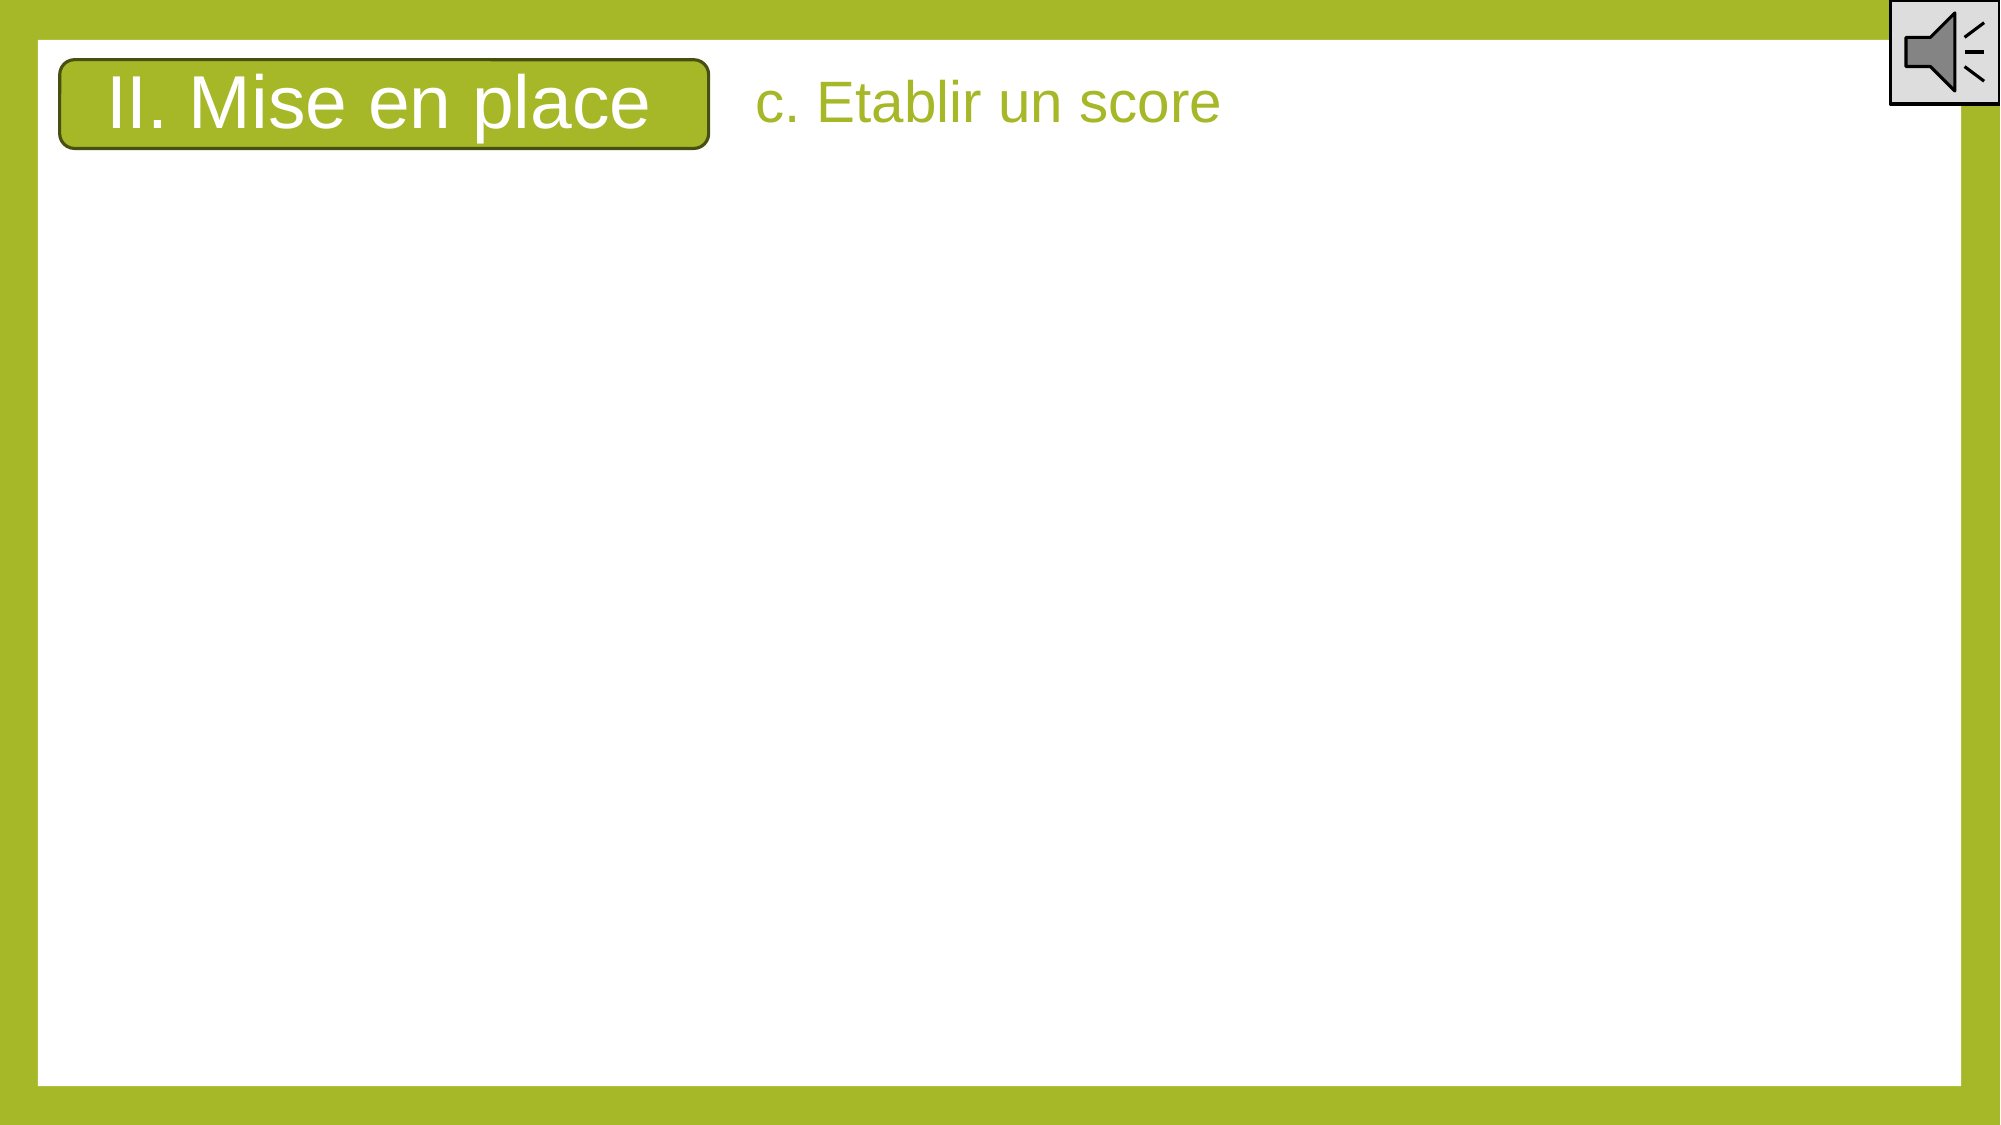

c. Etablir un score

# II. Mise en place